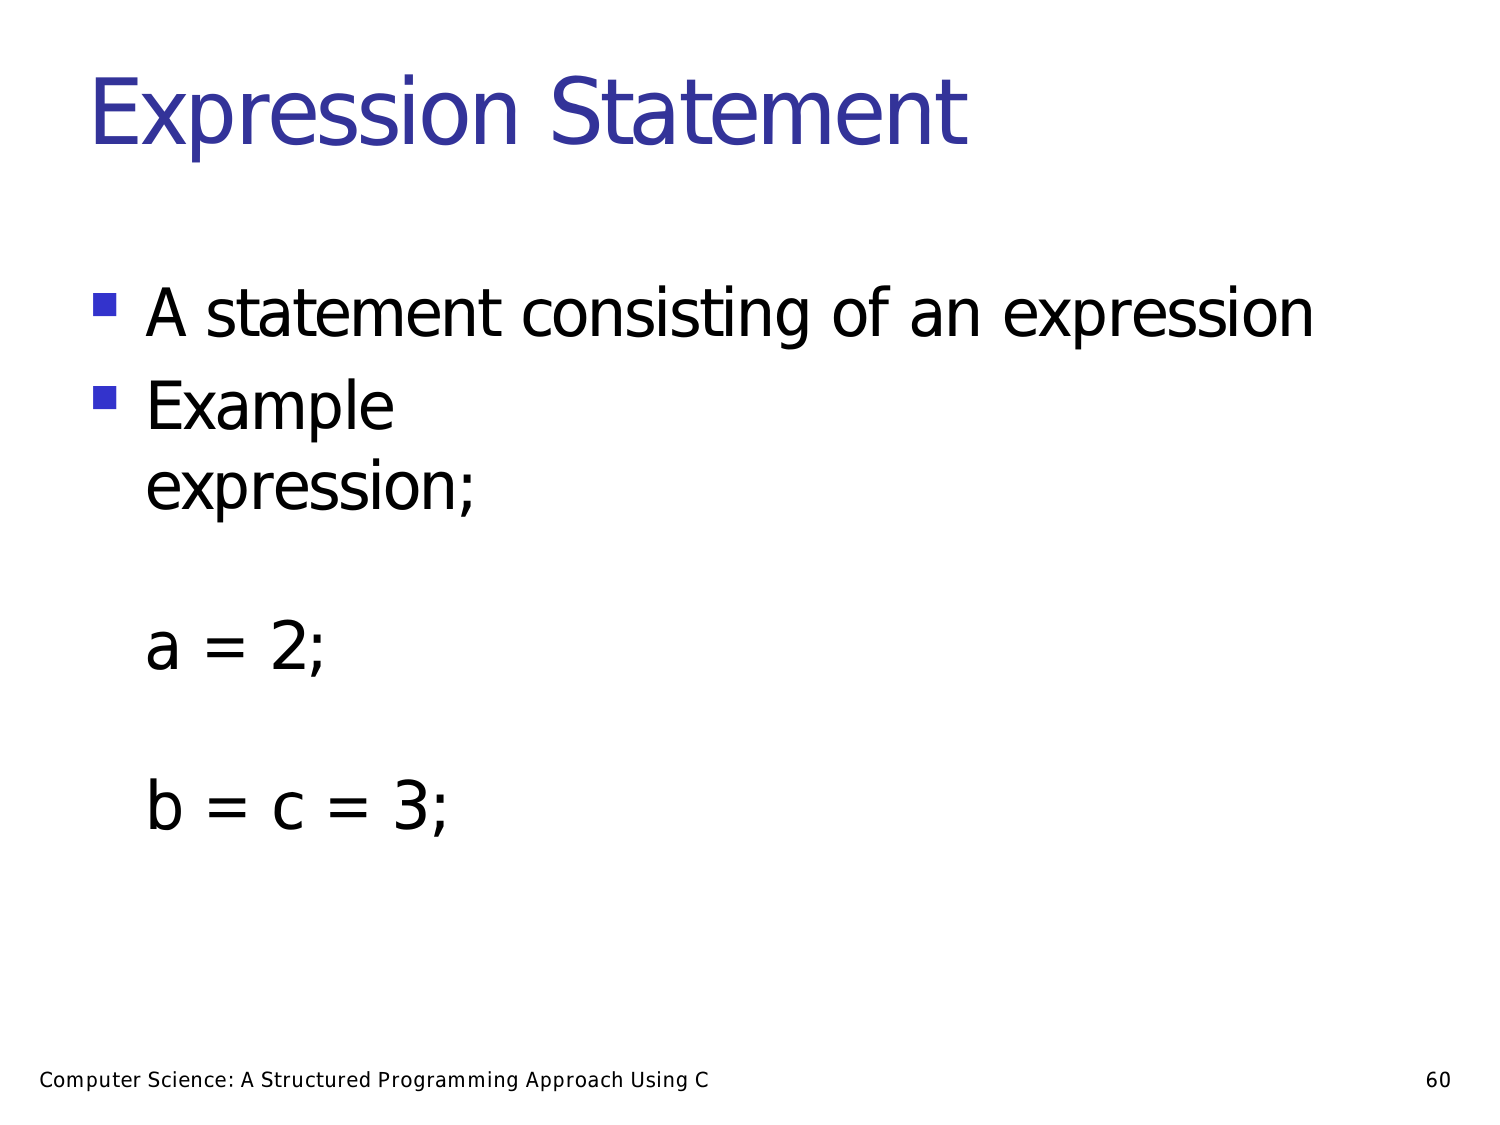

# Expression Statement
A statement consisting of an expression
Example
expression;
a = 2;
b = c = 3;
Computer Science: A Structured Programming Approach Using C
60